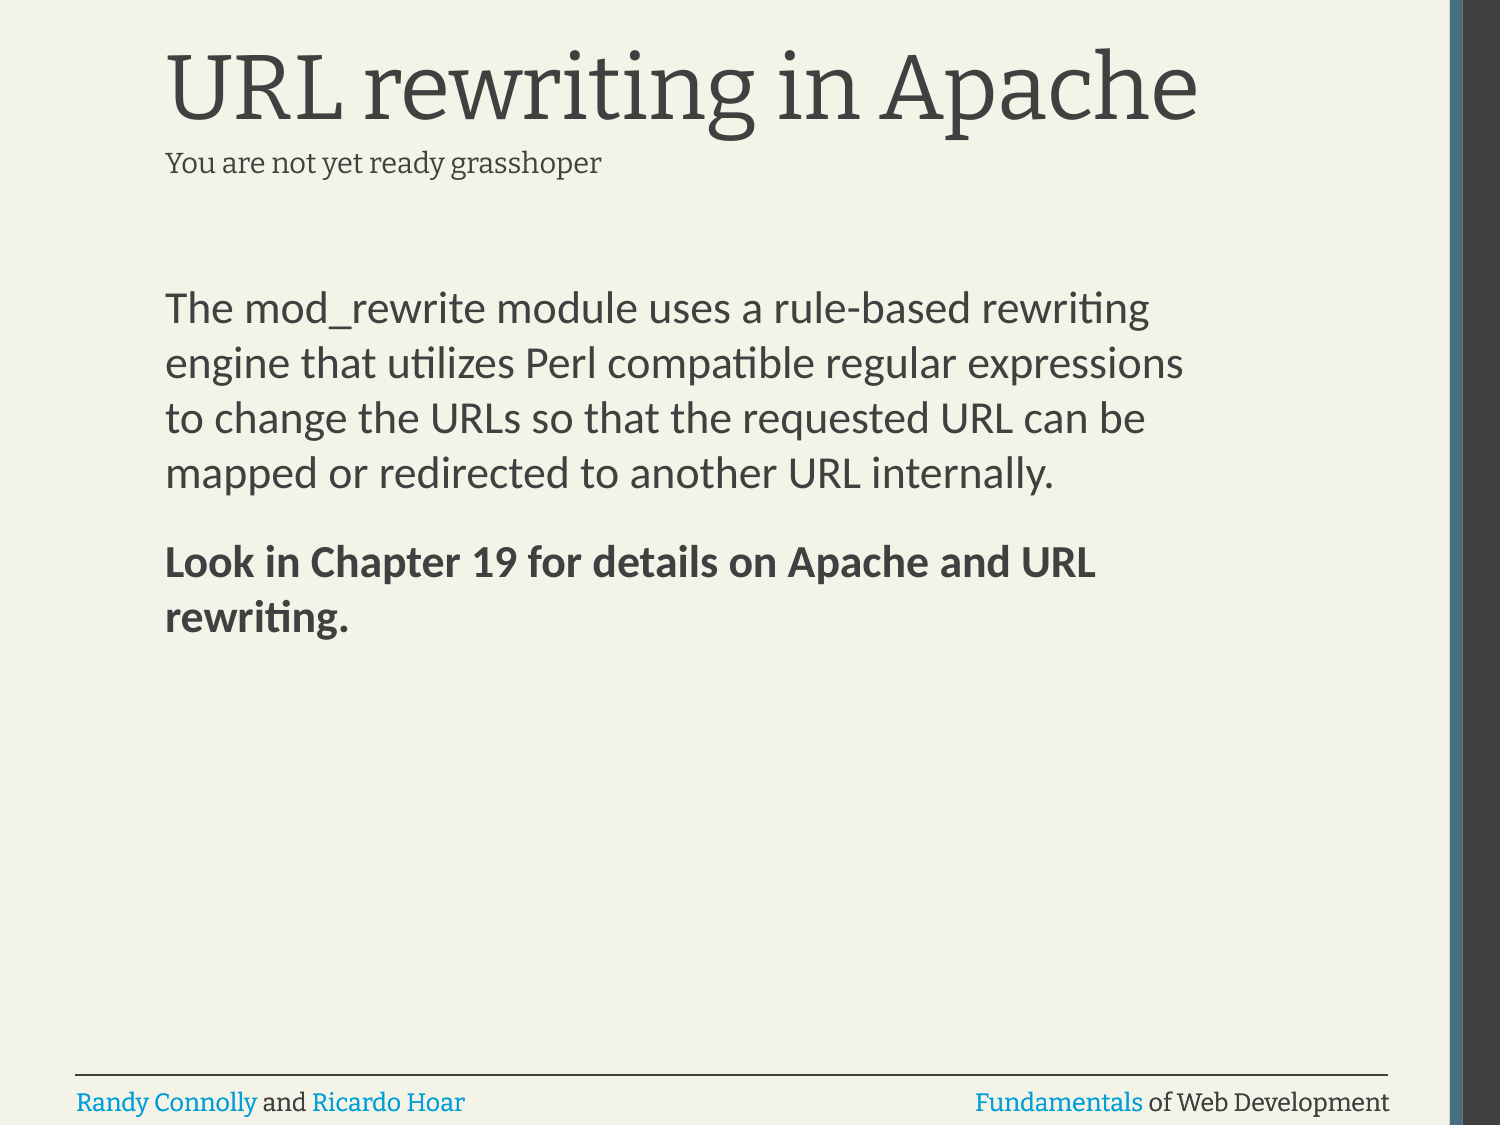

# URL rewriting in Apache
You are not yet ready grasshoper
The mod_rewrite module uses a rule-based rewriting engine that utilizes Perl compatible regular expressions to change the URLs so that the requested URL can be mapped or redirected to another URL internally.
Look in Chapter 19 for details on Apache and URL rewriting.